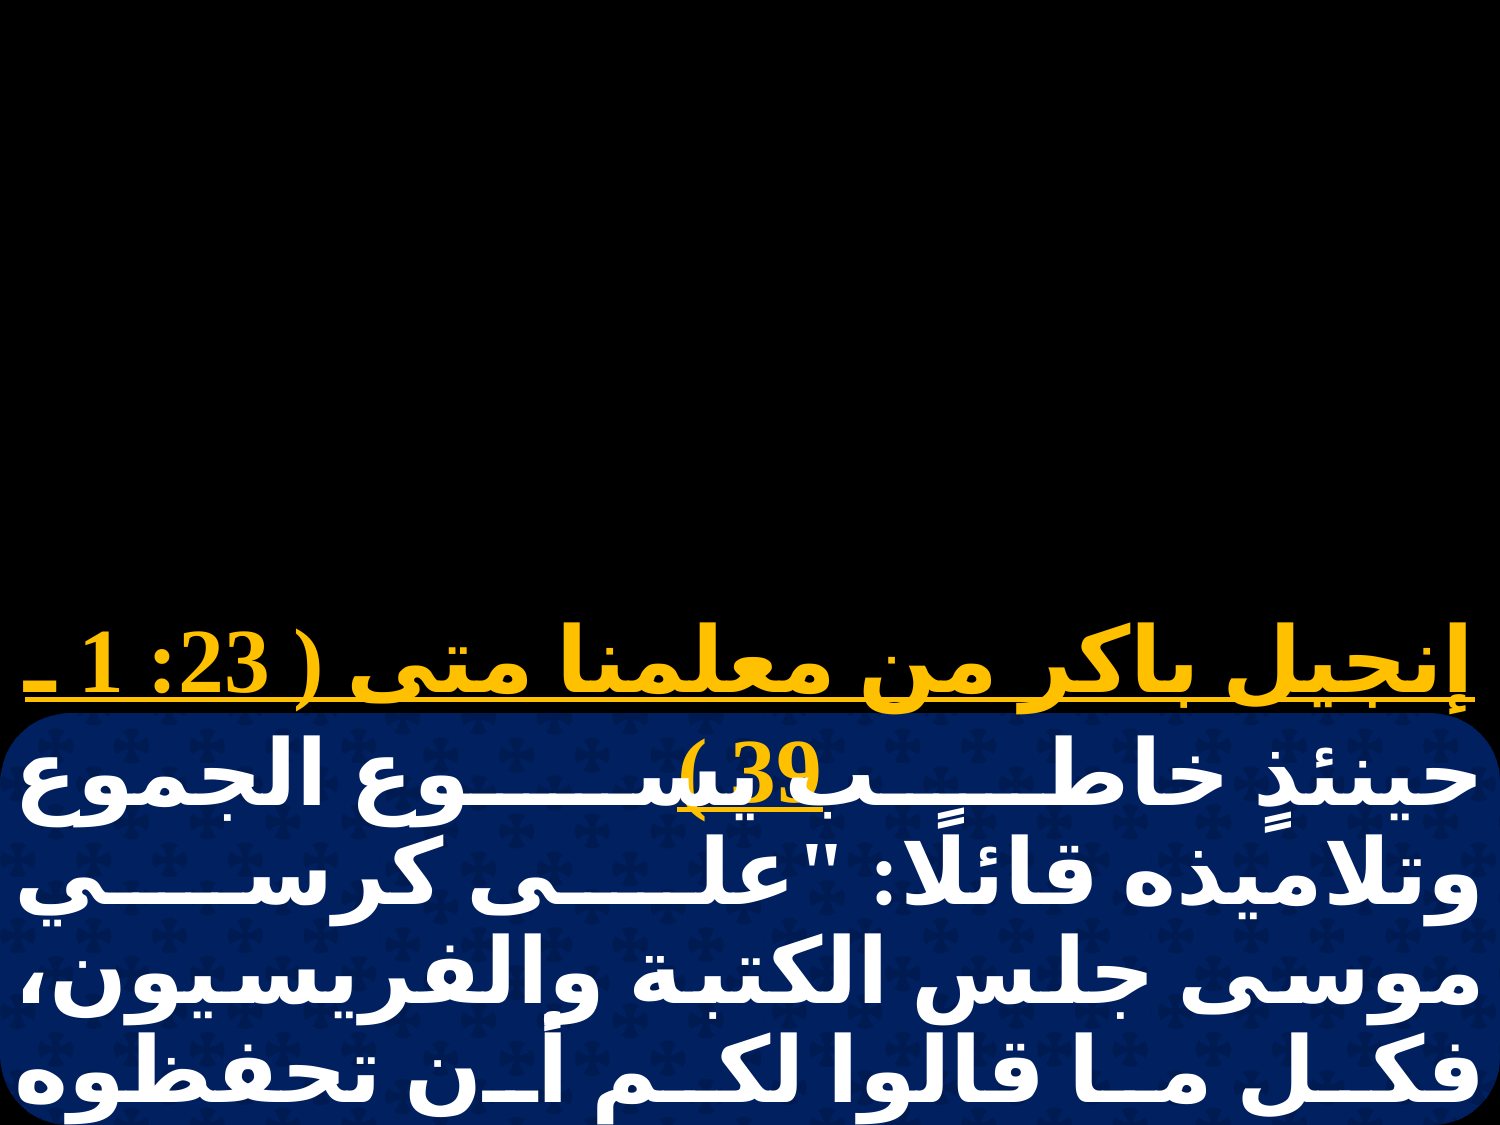

إنجيل باكر من معلمنا متى ( 23: 1 ـ 39 )
حينئذٍ خاطب يسوع الجموع وتلاميذه قائلًا: "على كرسي موسى جلس الكتبة والفريسيون، فكل ما قالوا لكم أن تحفظوه فاحفظوه، واعملوا به، ولكن حسب أعمالهم لا تعملوا، لأنهم يقولون ولا يفعلون.